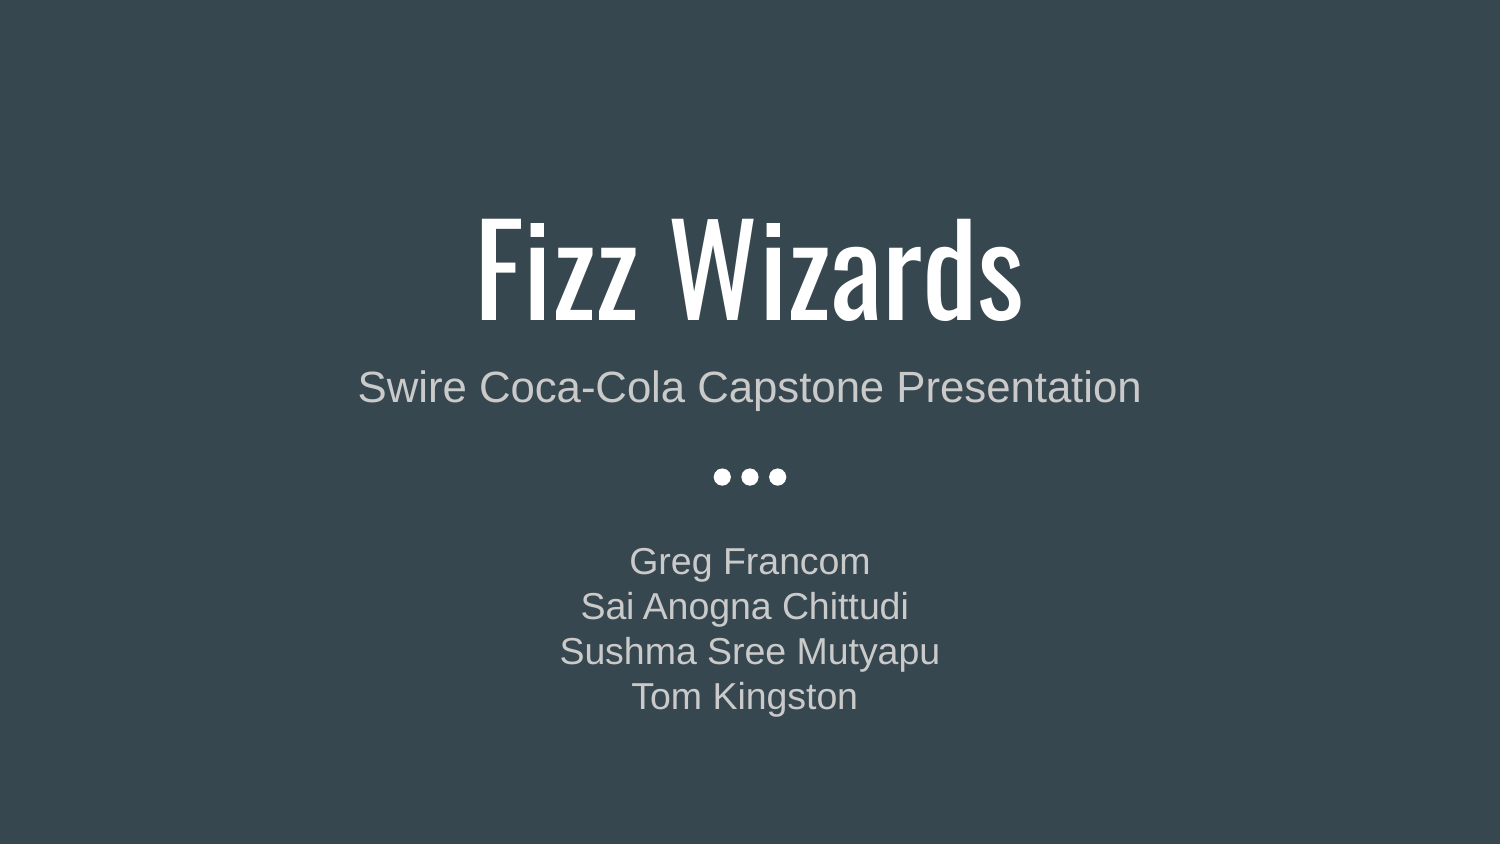

# Fizz Wizards
Swire Coca-Cola Capstone Presentation
Greg Francom
Sai Anogna Chittudi
Sushma Sree Mutyapu
Tom Kingston